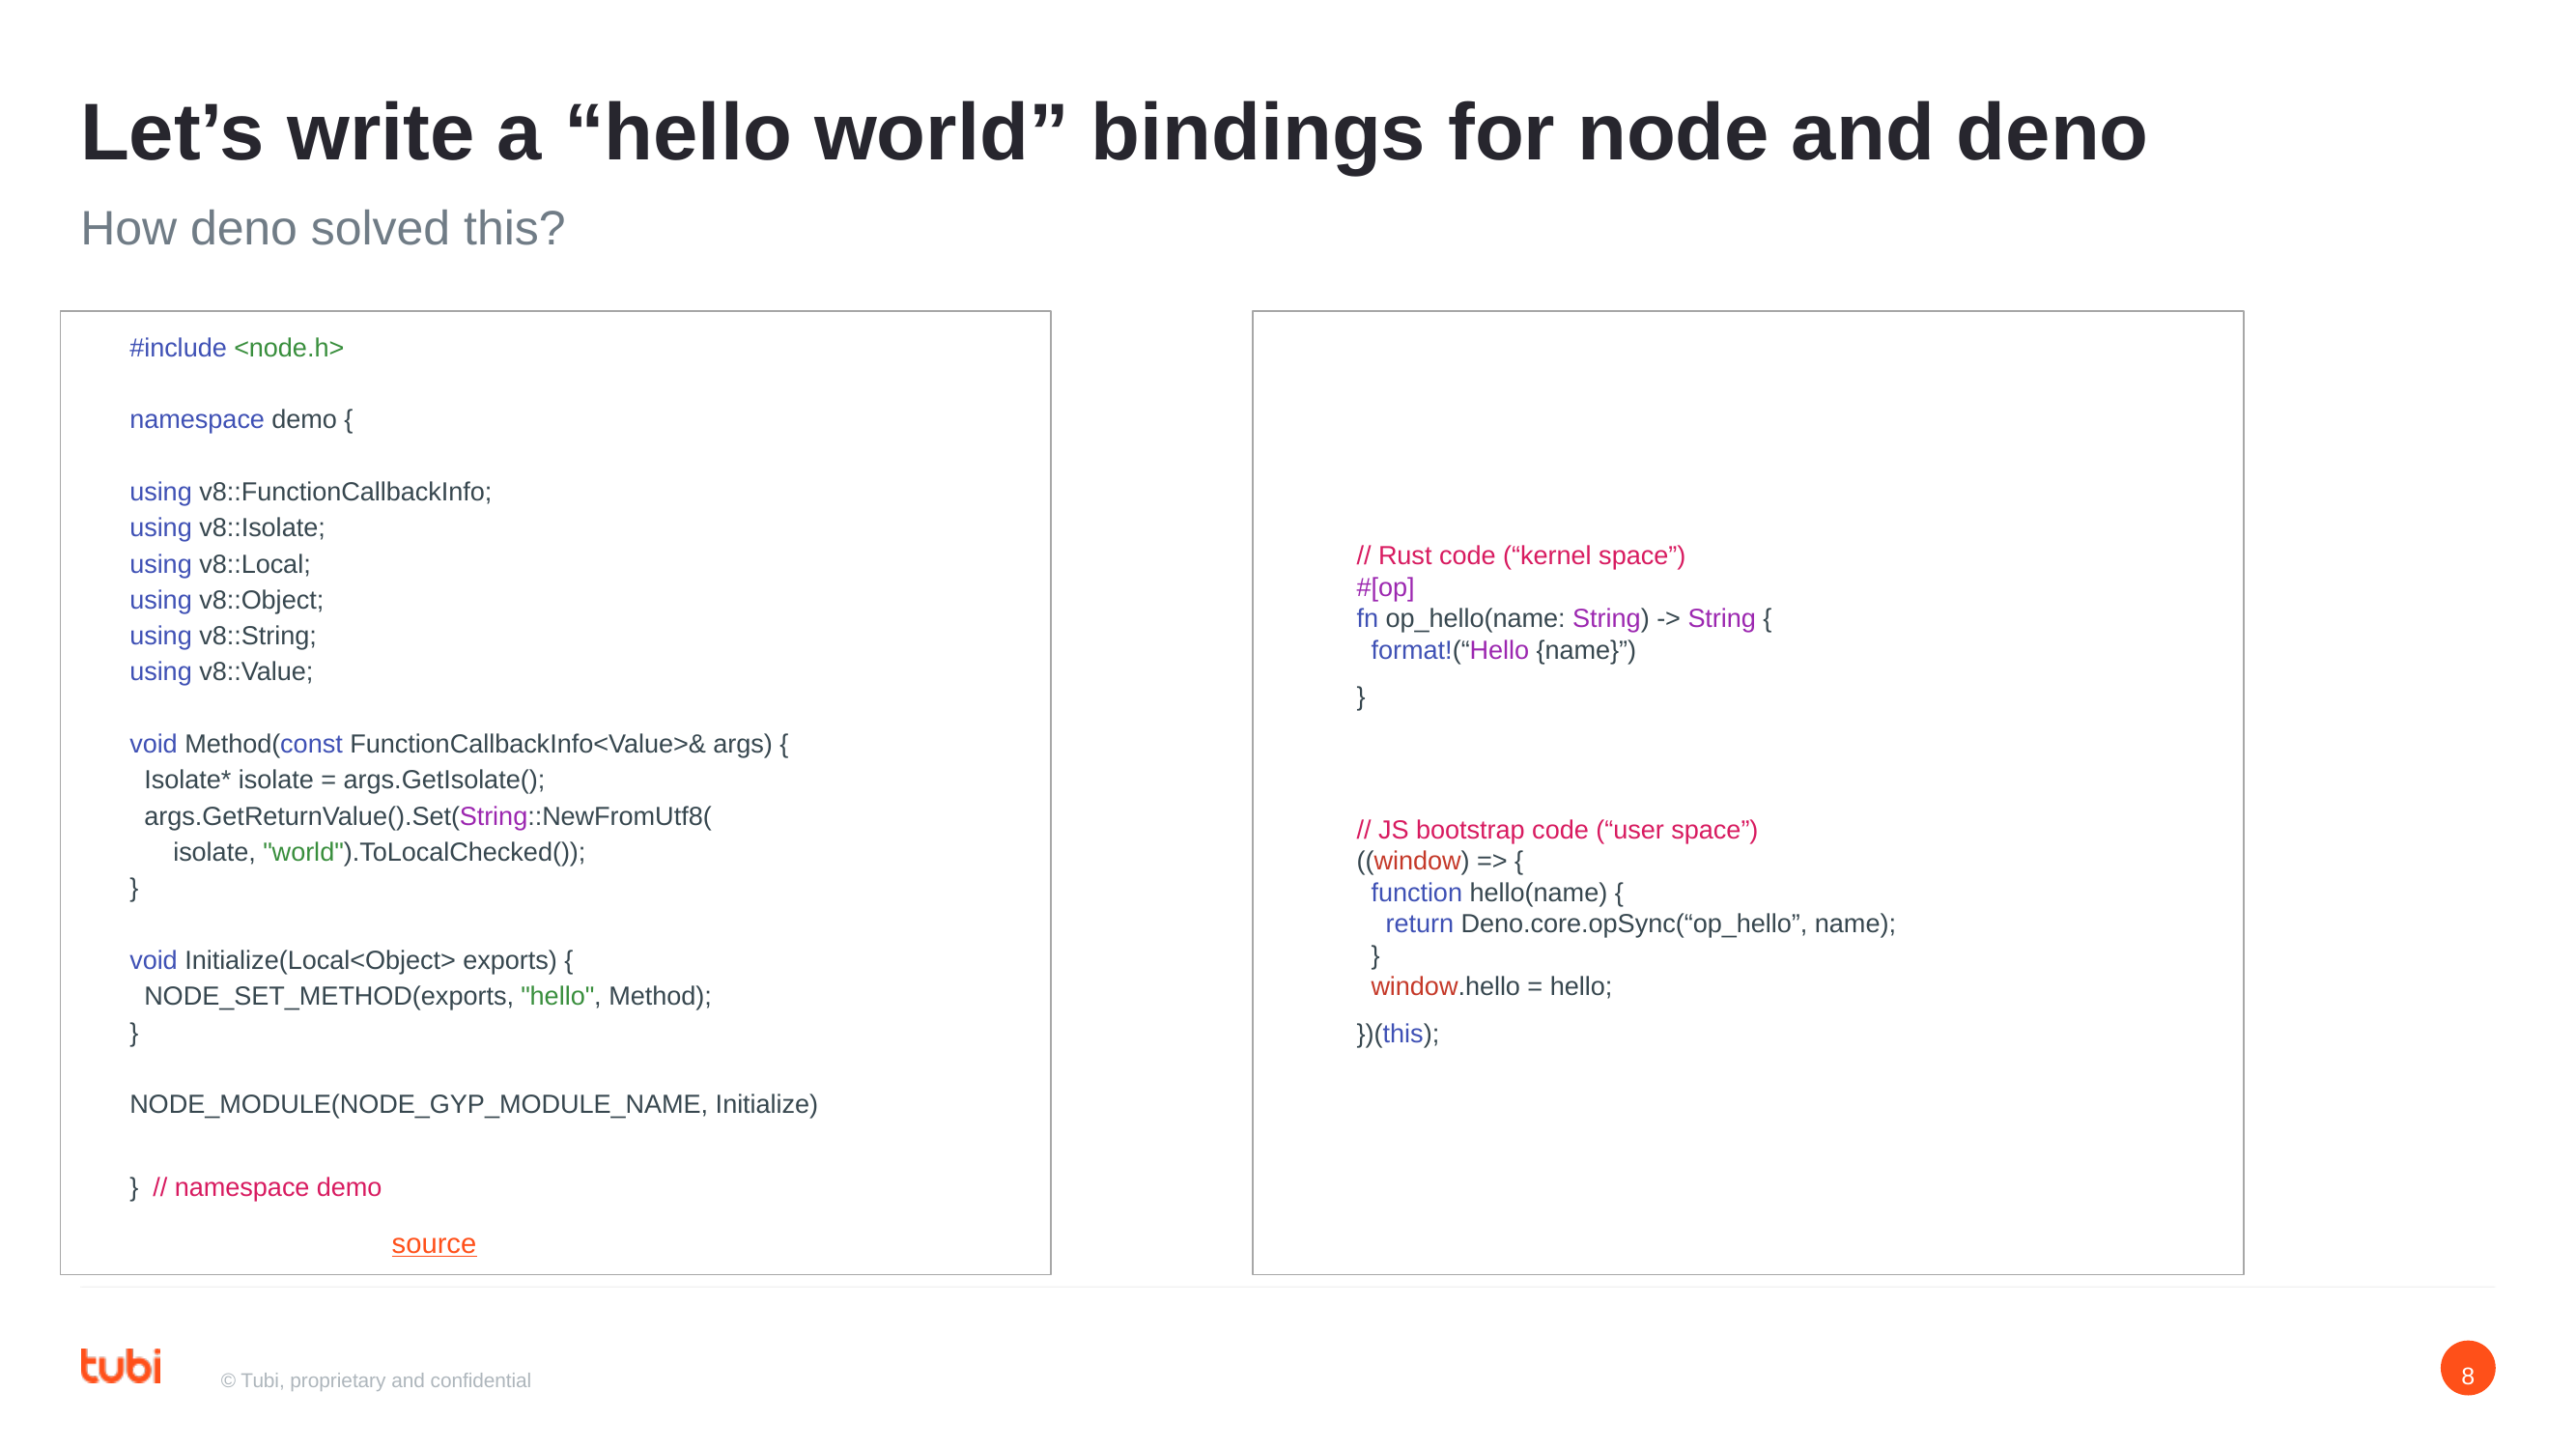

Let’s write a “hello world” bindings for node and deno
How deno solved this?

#include <node.h>

namespace demo {

using v8::FunctionCallbackInfo;
using v8::Isolate;
using v8::Local;
using v8::Object;
using v8::String;
using v8::Value;

void Method(const FunctionCallbackInfo<Value>& args) {
  Isolate* isolate = args.GetIsolate();
  args.GetReturnValue().Set(String::NewFromUtf8(
      isolate, "world").ToLocalChecked());
}

void Initialize(Local<Object> exports) {
  NODE_SET_METHOD(exports, "hello", Method);
}

NODE_MODULE(NODE_GYP_MODULE_NAME, Initialize)

}  // namespace demo

// Rust code (“kernel space”)
#[op]
fn op_hello(name: String) -> String {
  format!(“Hello {name}”)
}

// JS bootstrap code (“user space”)
((window) => {
  function hello(name) {
    return Deno.core.opSync(“op_hello”, name);
  }
  window.hello = hello;
})(this);
source
8